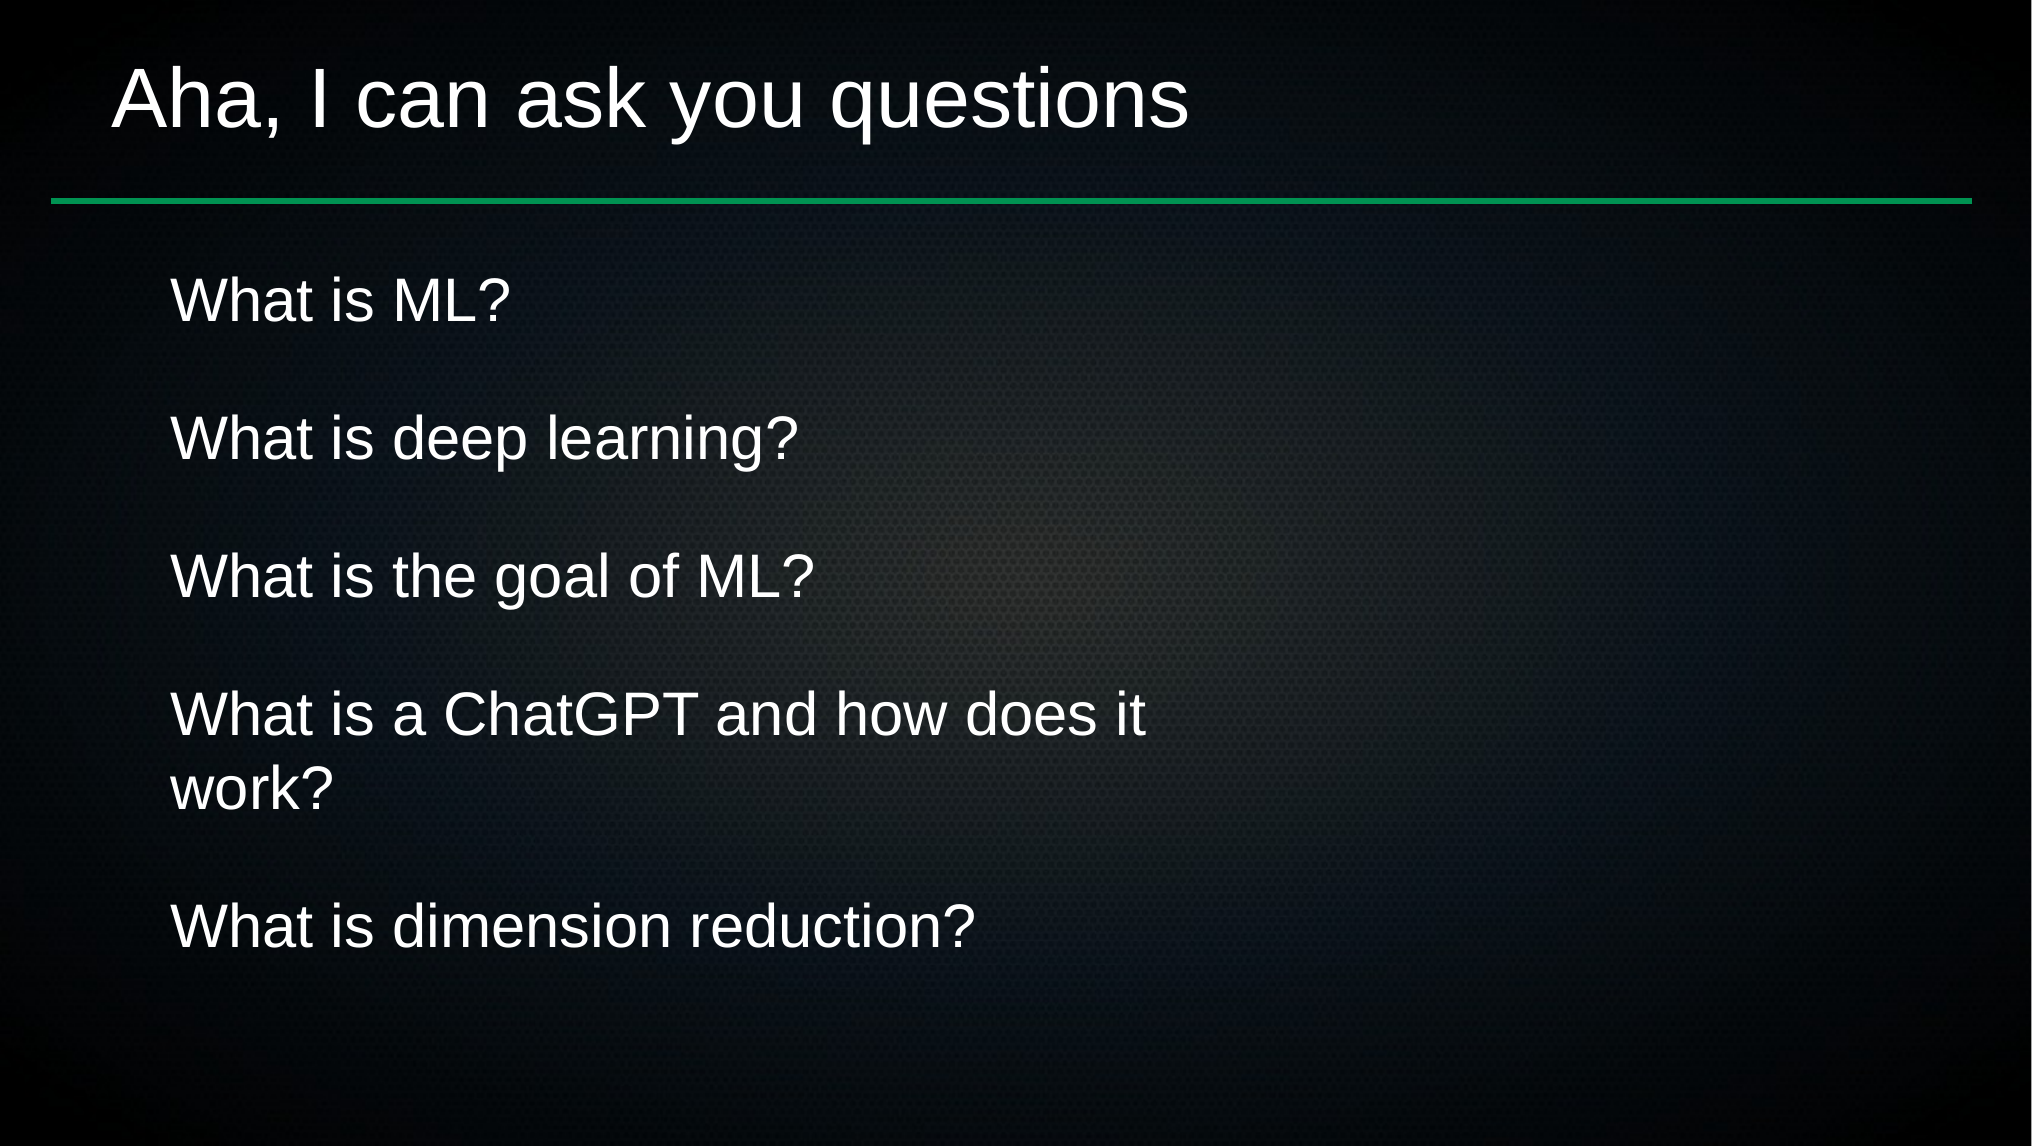

# Aha, I can ask you questions
What is ML?

What is deep learning?
What is the goal of ML?
What is a ChatGPT and how does it work?
What is dimension reduction?